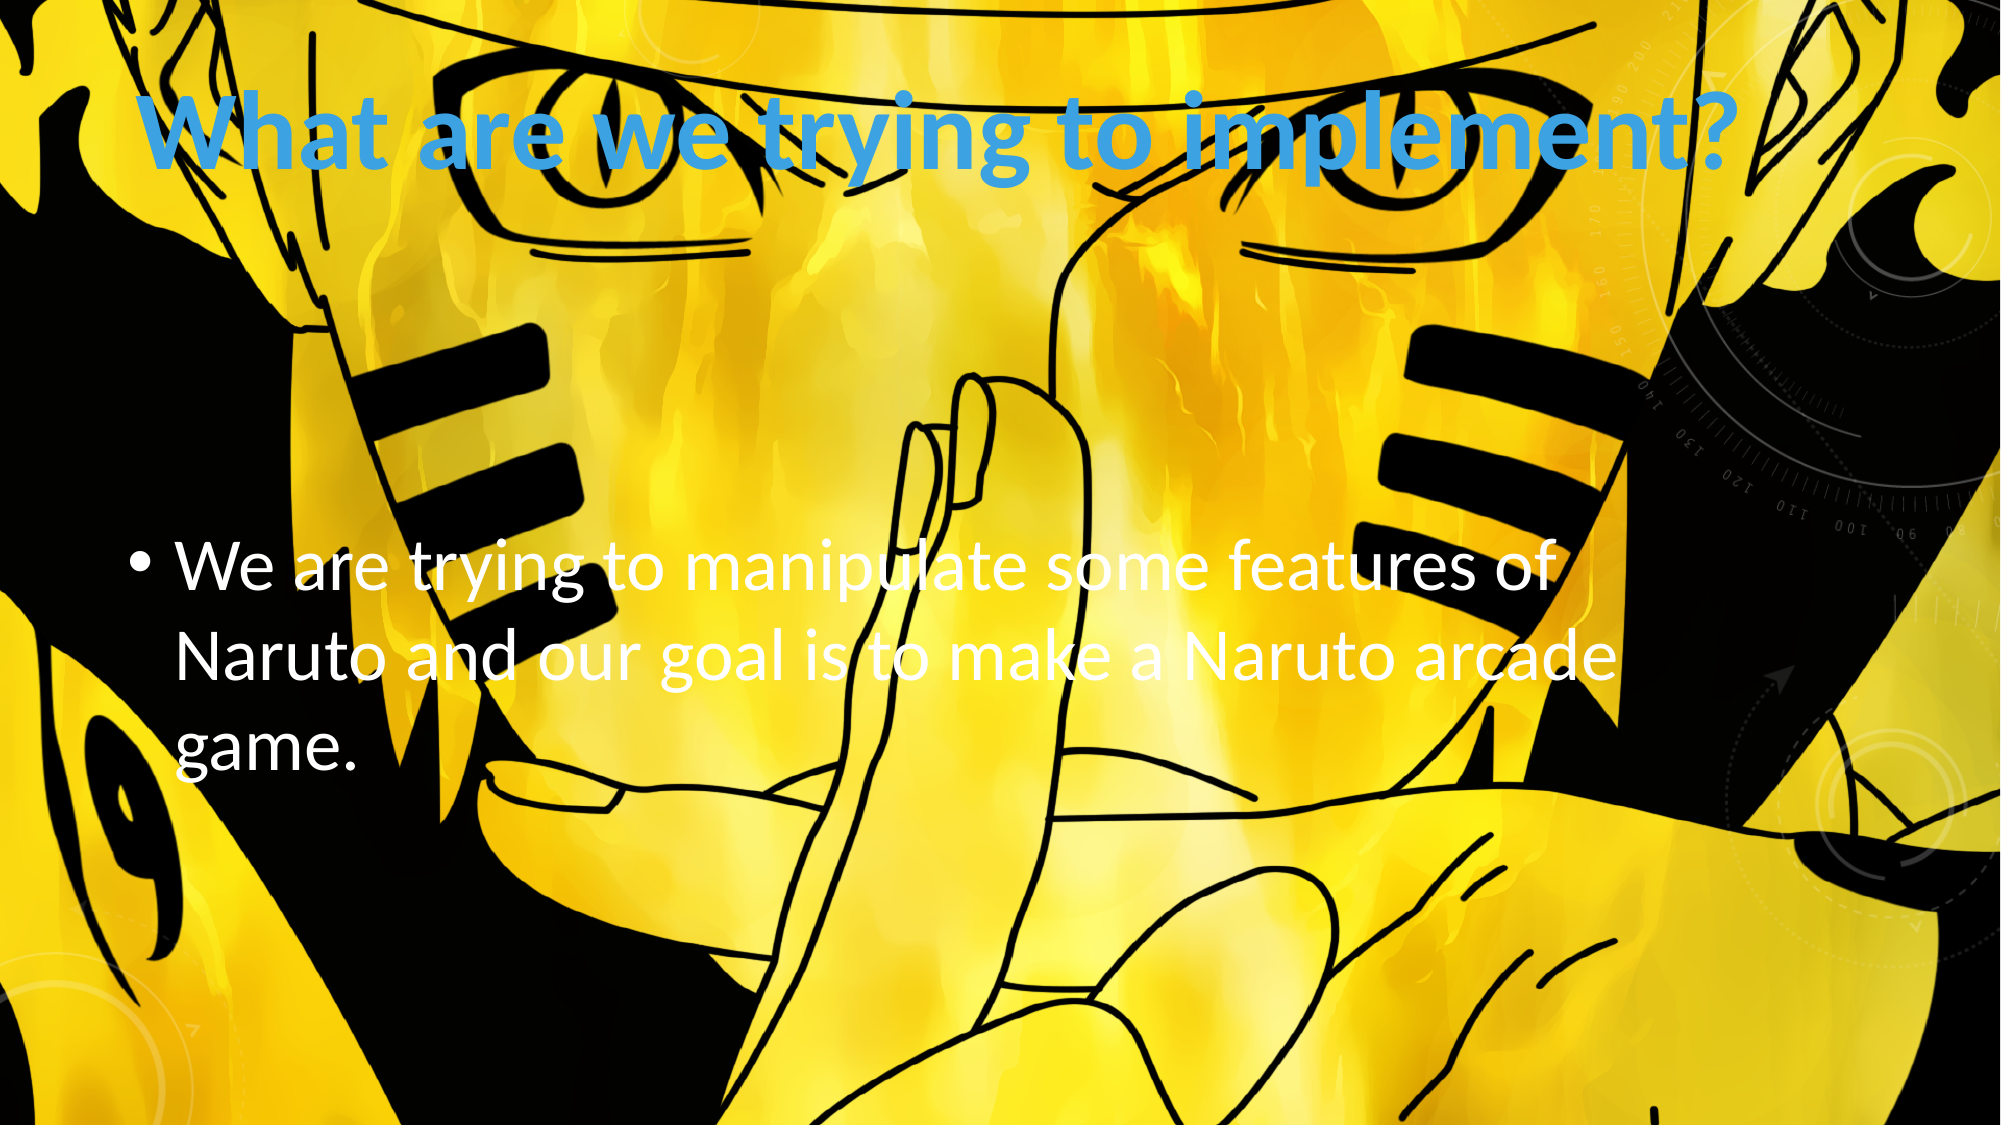

What are we trying to implement?
We are trying to manipulate some features of Naruto and our goal is to make a Naruto arcade game.